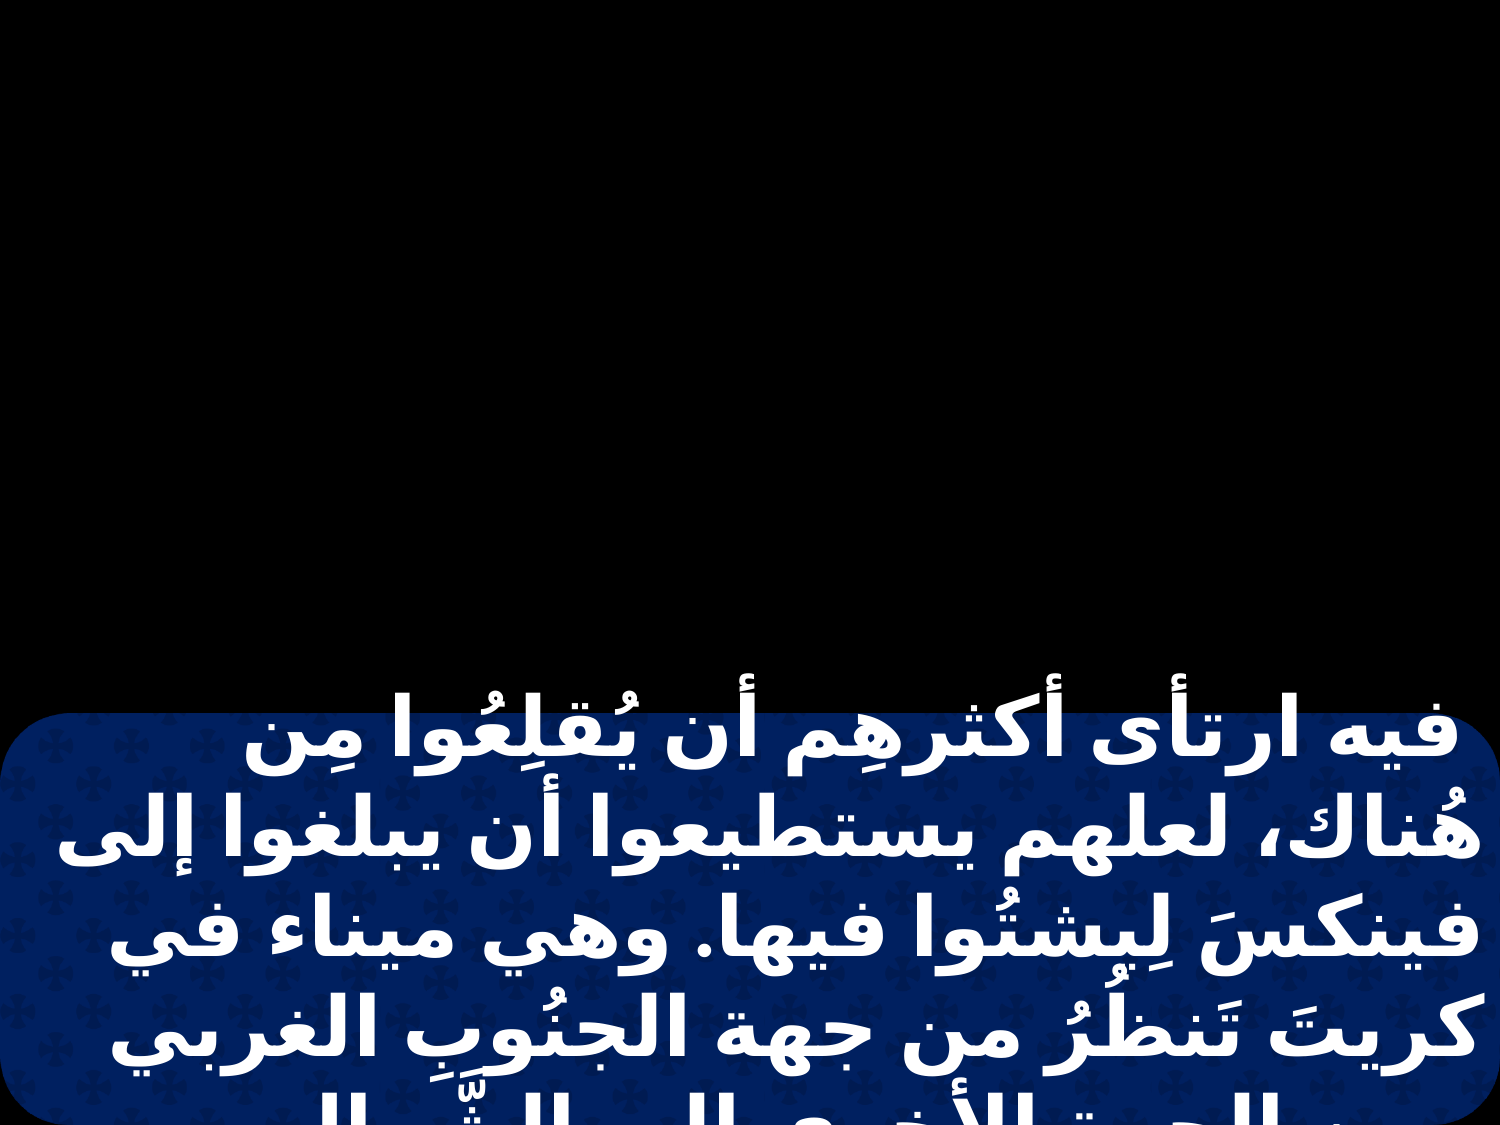

فيه ارتأى أكثرهِم أن يُقلِعُوا مِن هُناك، لعلهم يستطيعوا أن يبلغوا إلى فينكسَ لِيشتُوا فيها. وهي ميناء في كريتَ تَنظُرُ من جهة الجنُوبِ الغربي ومن الجهة الأخرى إلى الشَّمال